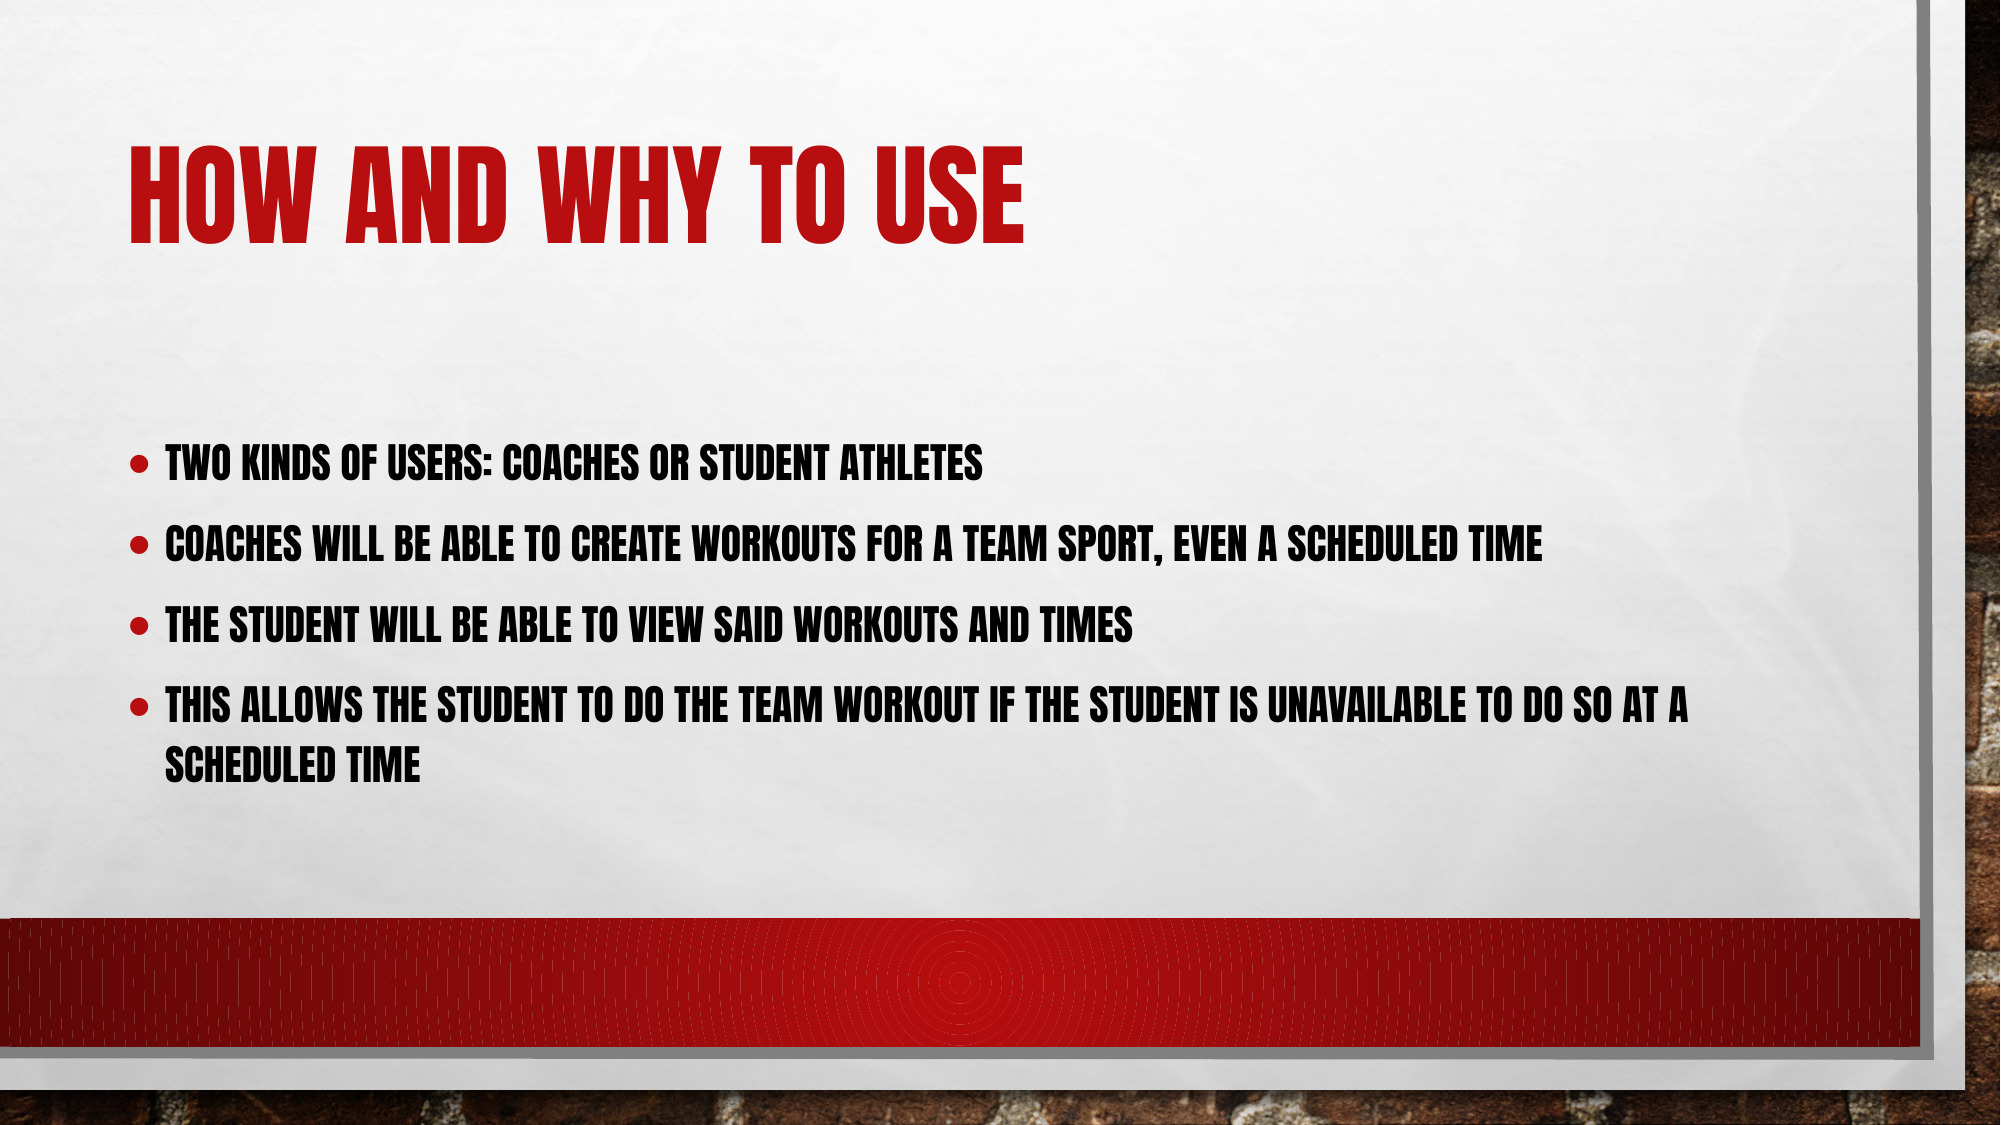

# How and why to use
Two kinds of users: coaches or student athletes
Coaches will be able to create workouts for a team sport, even a scheduled time
The student will be able to view said workouts and times
This allows the student to do the team workout if the student is unavailable to do so at a scheduled time